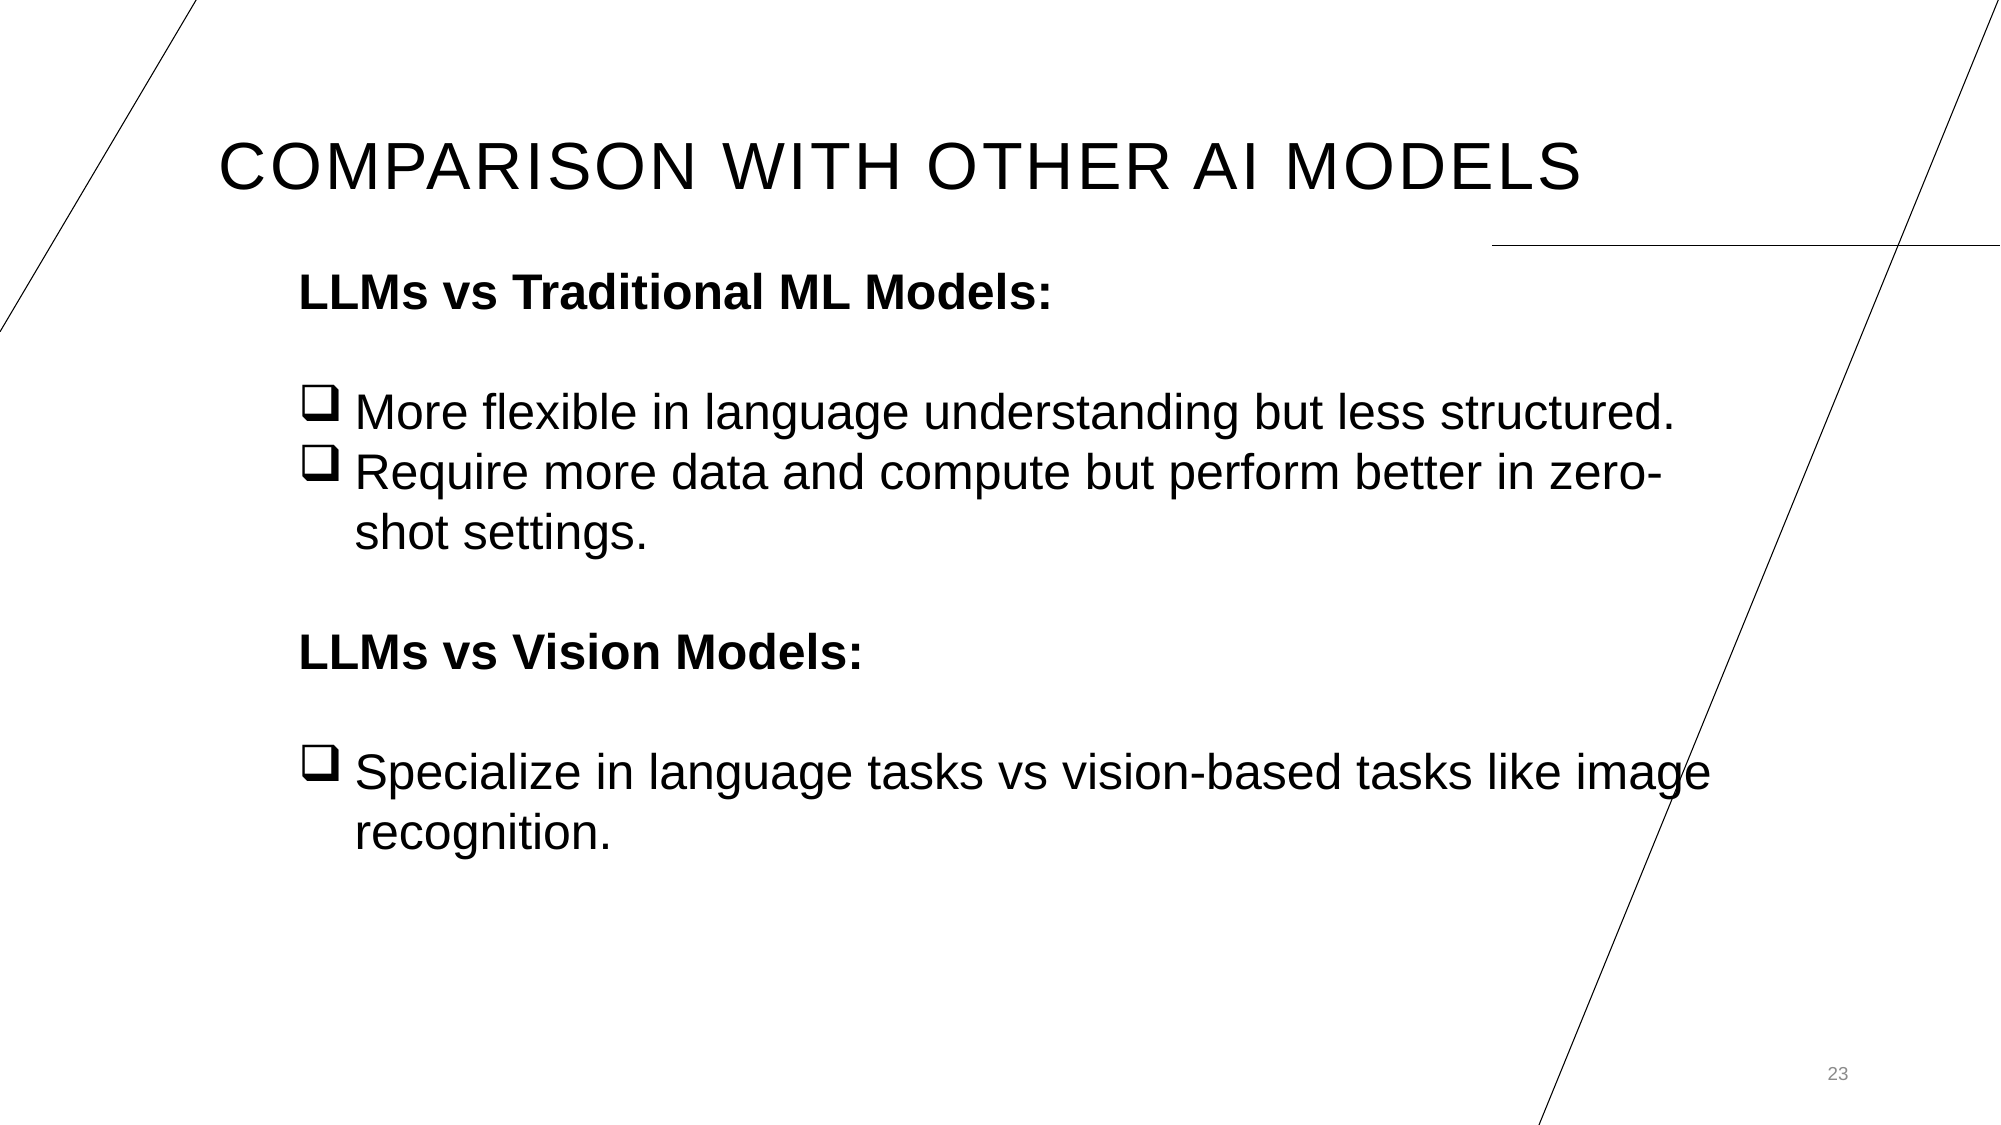

# Comparison with Other AI Models
LLMs vs Traditional ML Models:

More flexible in language understanding but less structured.
Require more data and compute but perform better in zero-shot settings.

LLMs vs Vision Models:

Specialize in language tasks vs vision-based tasks like image recognition.
23